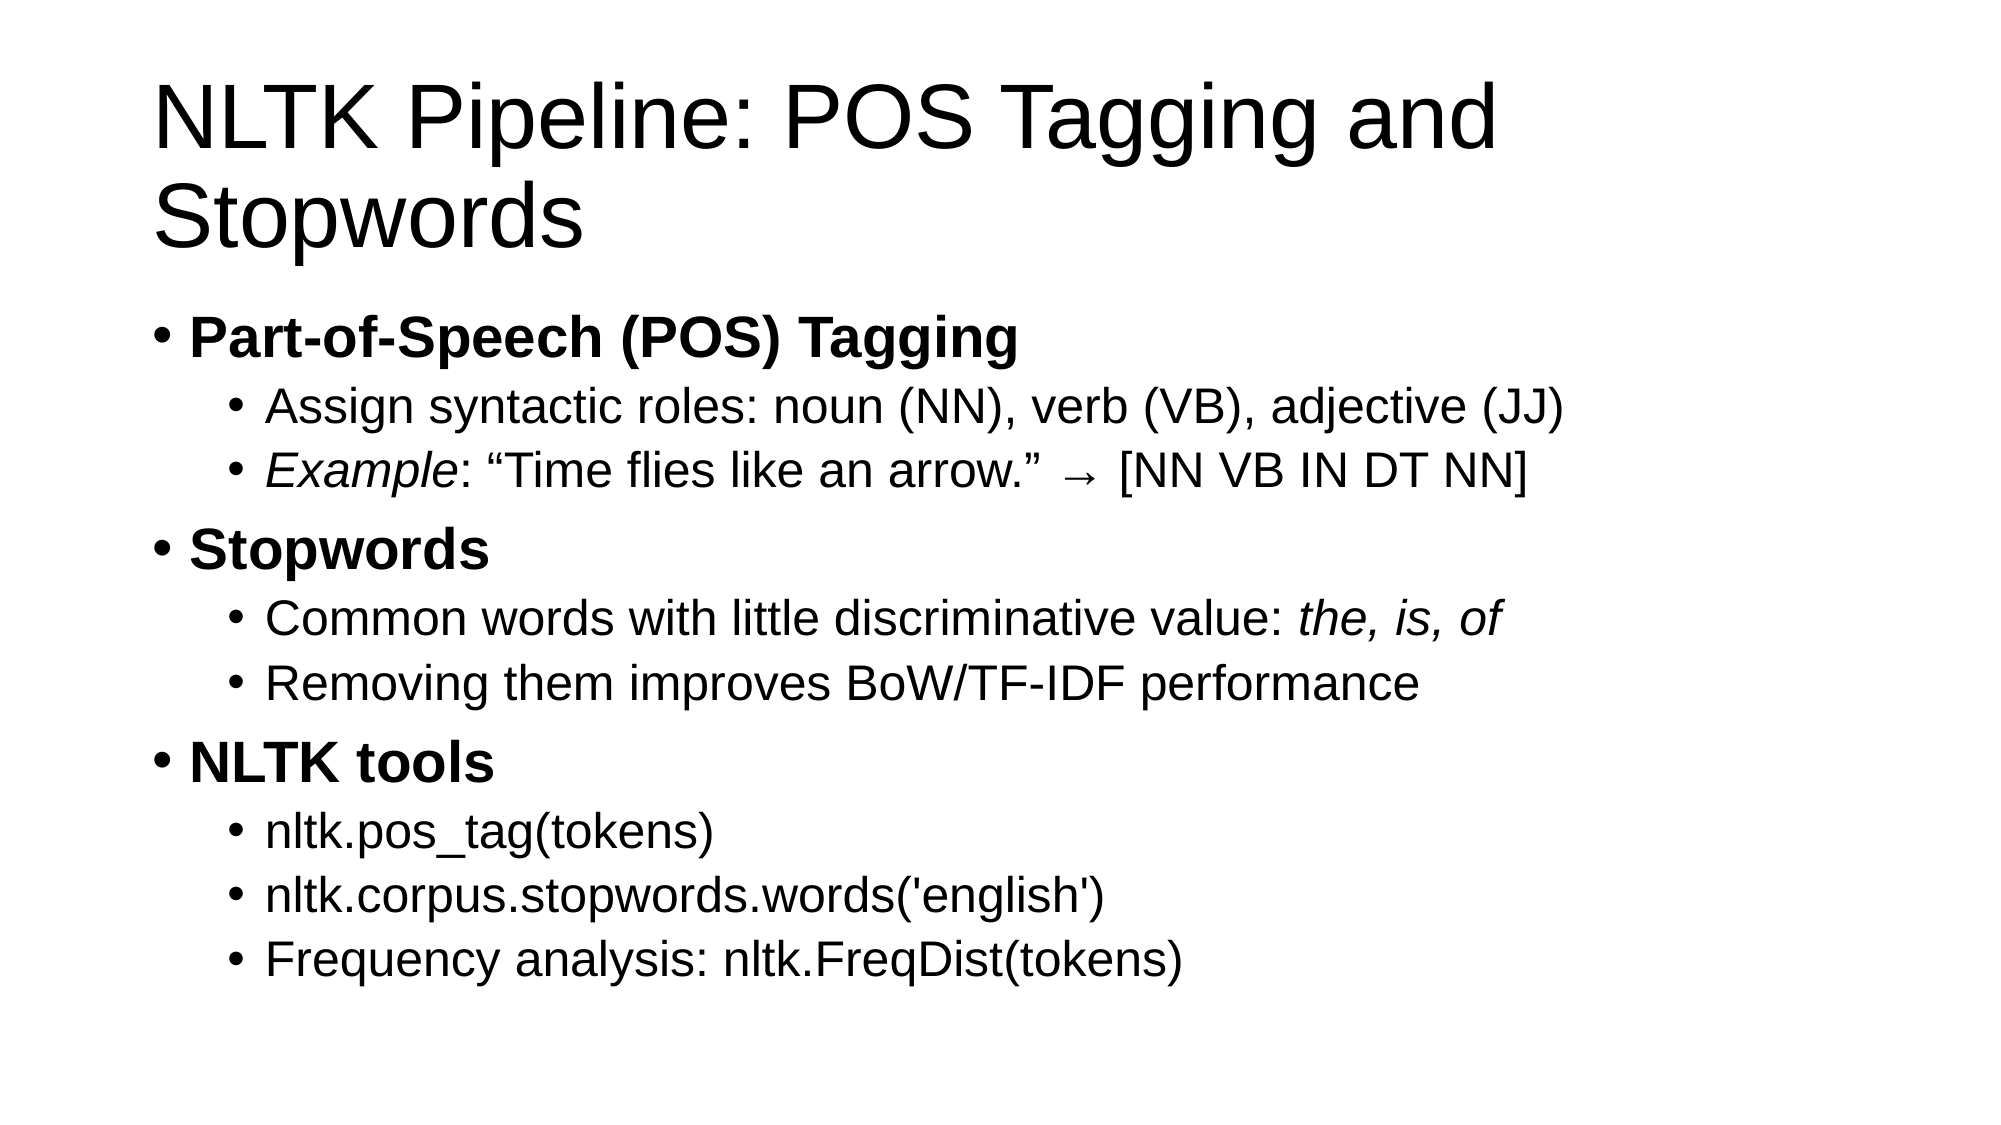

# NLTK Pipeline: POS Tagging and Stopwords
Part-of-Speech (POS) Tagging
Assign syntactic roles: noun (NN), verb (VB), adjective (JJ)
Example: “Time flies like an arrow.” → [NN VB IN DT NN]
Stopwords
Common words with little discriminative value: the, is, of
Removing them improves BoW/TF-IDF performance
NLTK tools
nltk.pos_tag(tokens)
nltk.corpus.stopwords.words('english')
Frequency analysis: nltk.FreqDist(tokens)